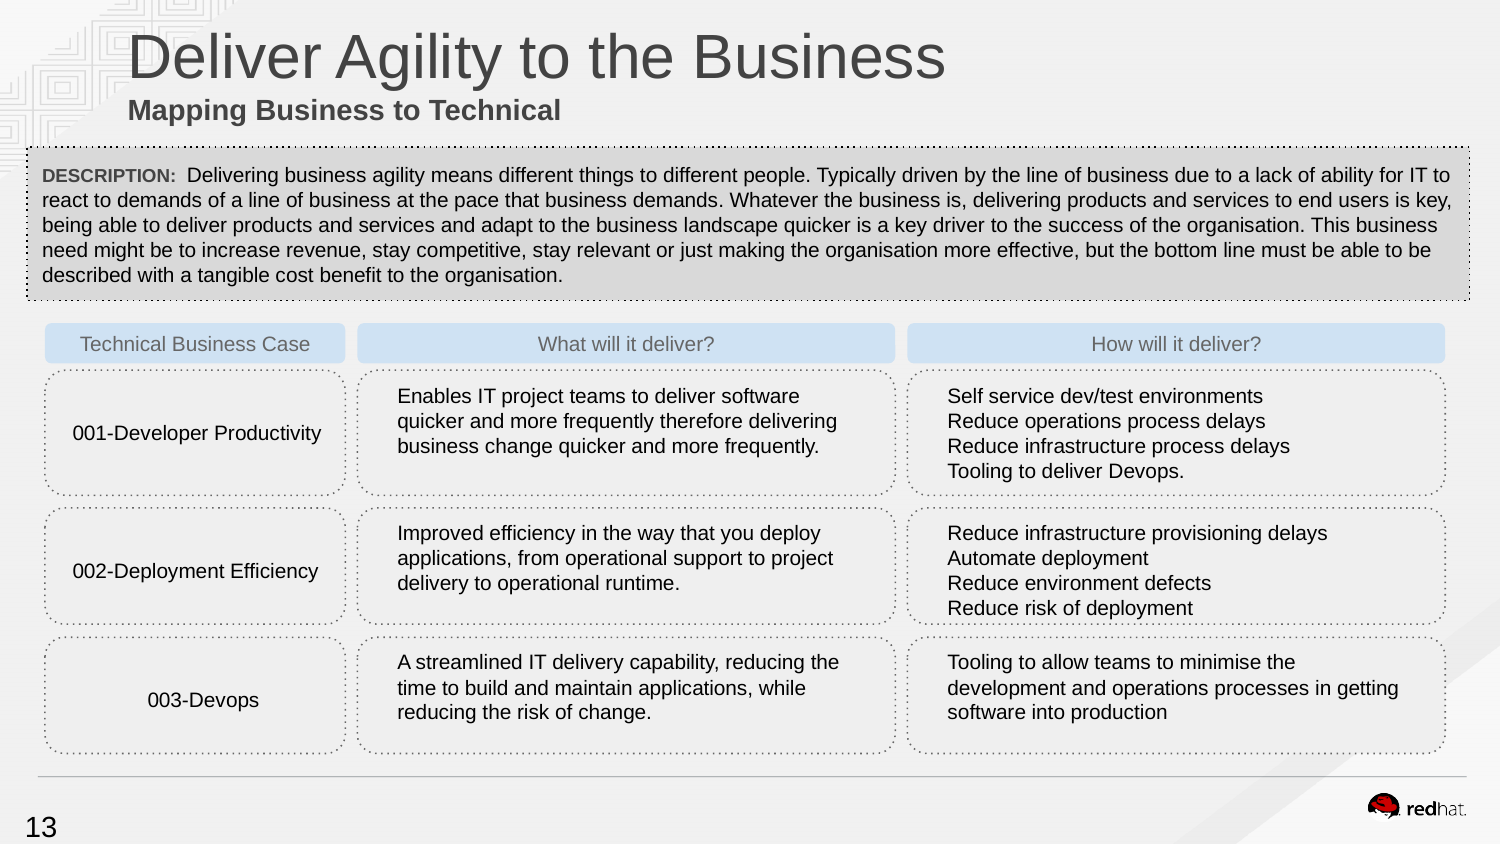

Deliver Agility to the Business
Mapping Business to Technical
DESCRIPTION:  Delivering business agility means different things to different people. Typically driven by the line of business due to a lack of ability for IT to react to demands of a line of business at the pace that business demands. Whatever the business is, delivering products and services to end users is key, being able to deliver products and services and adapt to the business landscape quicker is a key driver to the success of the organisation. This business need might be to increase revenue, stay competitive, stay relevant or just making the organisation more effective, but the bottom line must be able to be described with a tangible cost benefit to the organisation.
Technical Business Case
What will it deliver?
How will it deliver?
Enables IT project teams to deliver software quicker and more frequently therefore delivering business change quicker and more frequently.
Self service dev/test environments
Reduce operations process delays
Reduce infrastructure process delays
Tooling to deliver Devops.

001-Developer Productivity
Improved efficiency in the way that you deploy applications, from operational support to project delivery to operational runtime.
Reduce infrastructure provisioning delays
Automate deployment
Reduce environment defects
Reduce risk of deployment

002-Deployment Efficiency
A streamlined IT delivery capability, reducing the time to build and maintain applications, while reducing the risk of change.
Tooling to allow teams to minimise the development and operations processes in getting software into production

003-Devops
13